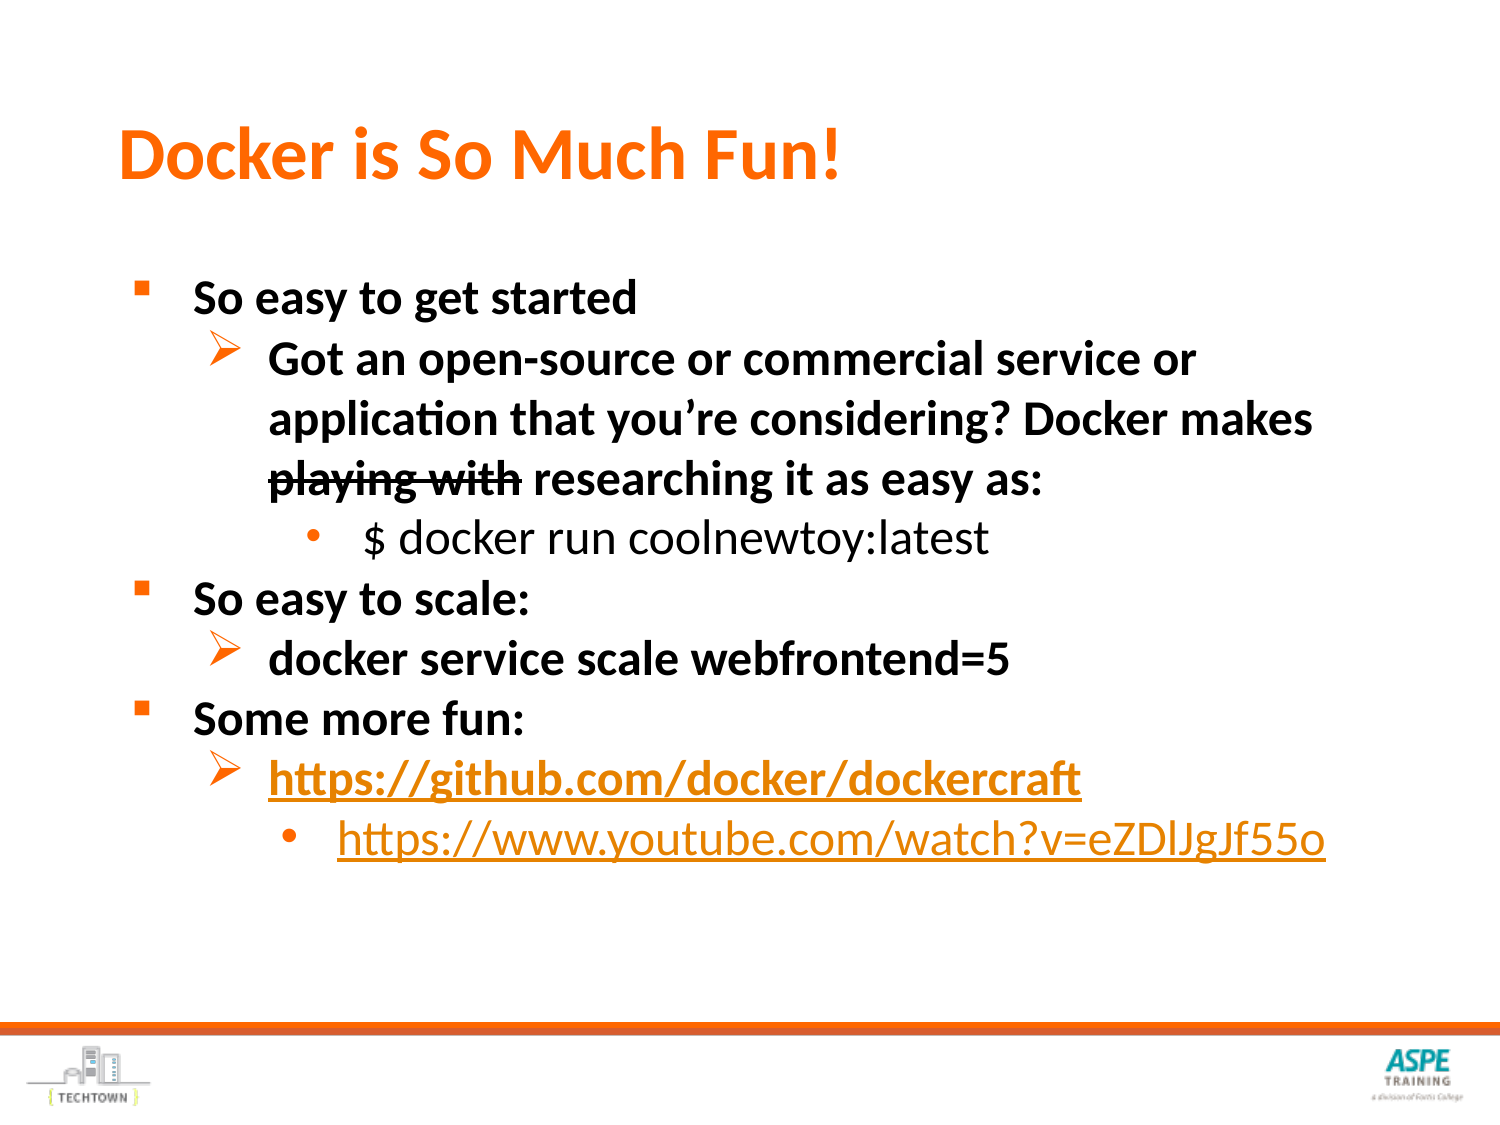

# Docker is So Much Fun!
So easy to get started
Got an open-source or commercial service or application that you’re considering? Docker makes playing with researching it as easy as:
$ docker run coolnewtoy:latest
So easy to scale:
docker service scale webfrontend=5
Some more fun:
https://github.com/docker/dockercraft
https://www.youtube.com/watch?v=eZDlJgJf55o